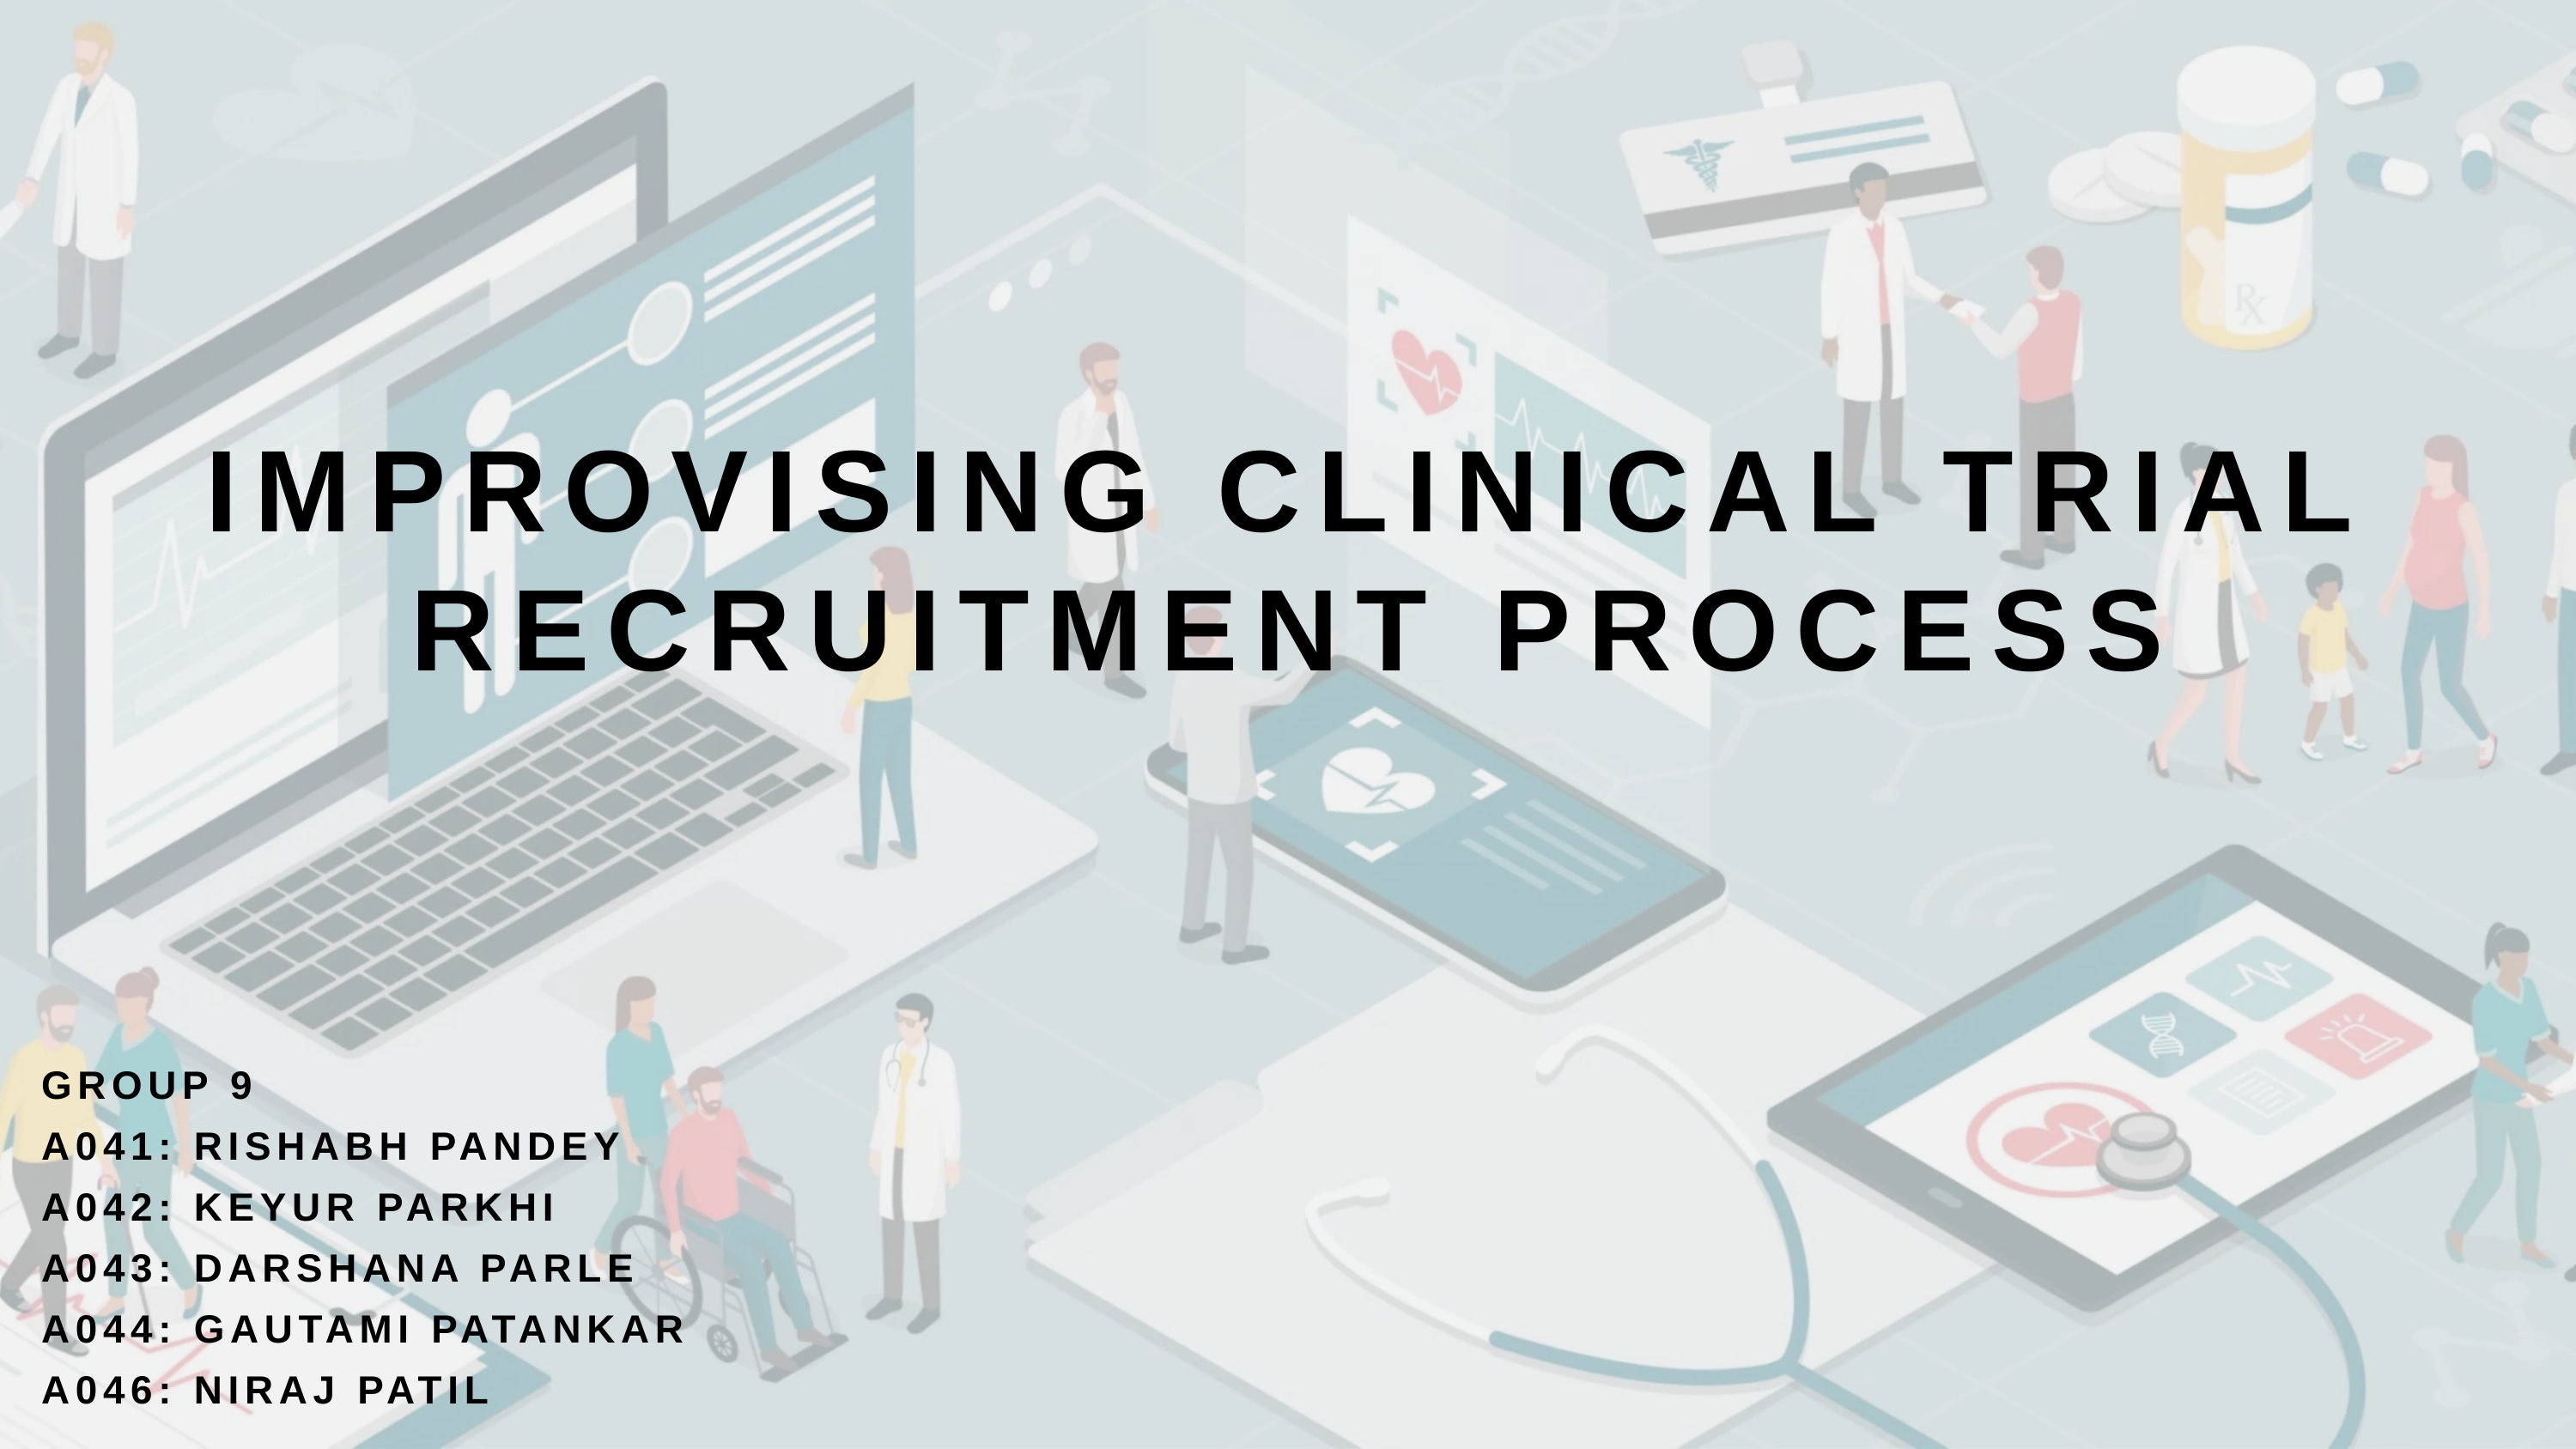

IMPROVISING CLINICAL TRIAL RECRUITMENT PROCESS
GROUP 9
A041: RISHABH PANDEY
A042: KEYUR PARKHI
A043: DARSHANA PARLE
A044: GAUTAMI PATANKAR
A046: NIRAJ PATIL